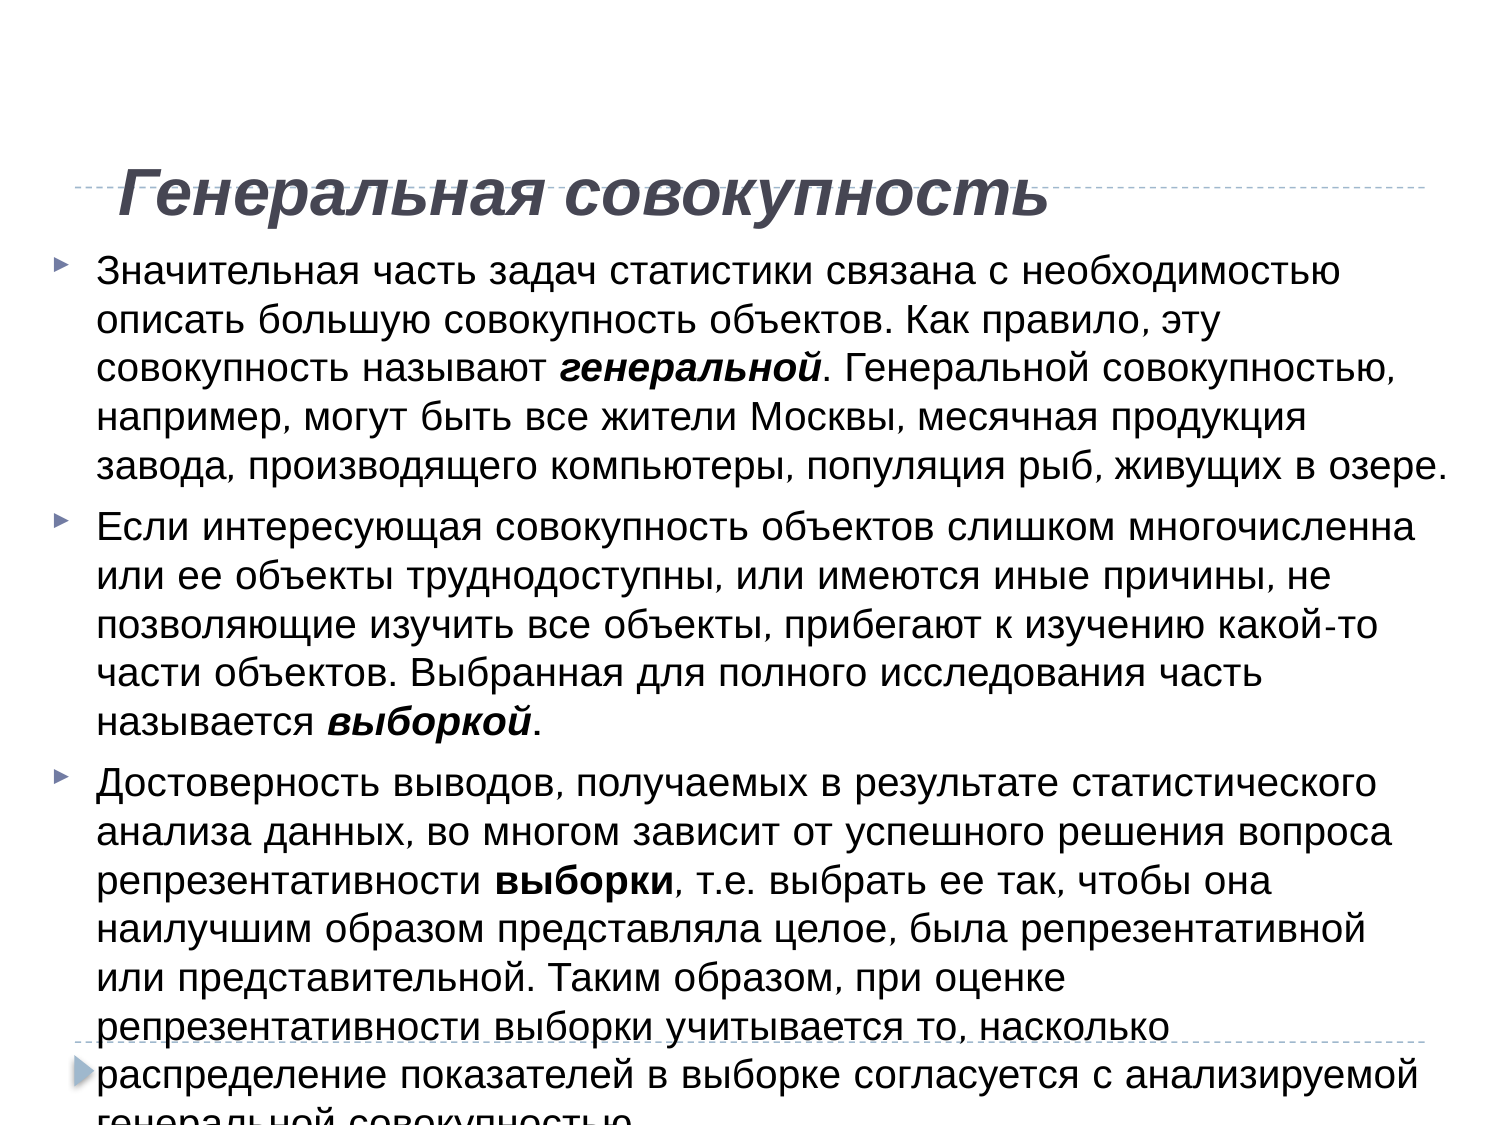

# Генеральная совокупность
Значительная часть задач статистики связана с необходимостью описать большую совокупность объектов. Как правило, эту совокупность называют генеральной. Генеральной совокупностью, например, могут быть все жители Москвы, месячная продукция завода, производящего компьютеры, популяция рыб, живущих в озере.
Если интересующая совокупность объектов слишком многочисленна или ее объекты труднодоступны, или имеются иные причины, не позволяющие изучить все объекты, прибегают к изучению какой-то части объектов. Выбранная для полного исследования часть называется выборкой.
Достоверность выводов, получаемых в результате статистического анализа данных, во многом зависит от успешного решения вопроса репрезентативности выборки, т.е. выбрать ее так, чтобы она наилучшим образом представляла целое, была репрезентативной или представительной. Таким образом, при оценке репрезентативности выборки учитывается то, насколько распределение показателей в выборке согласуется с анализируемой генеральной совокупностью